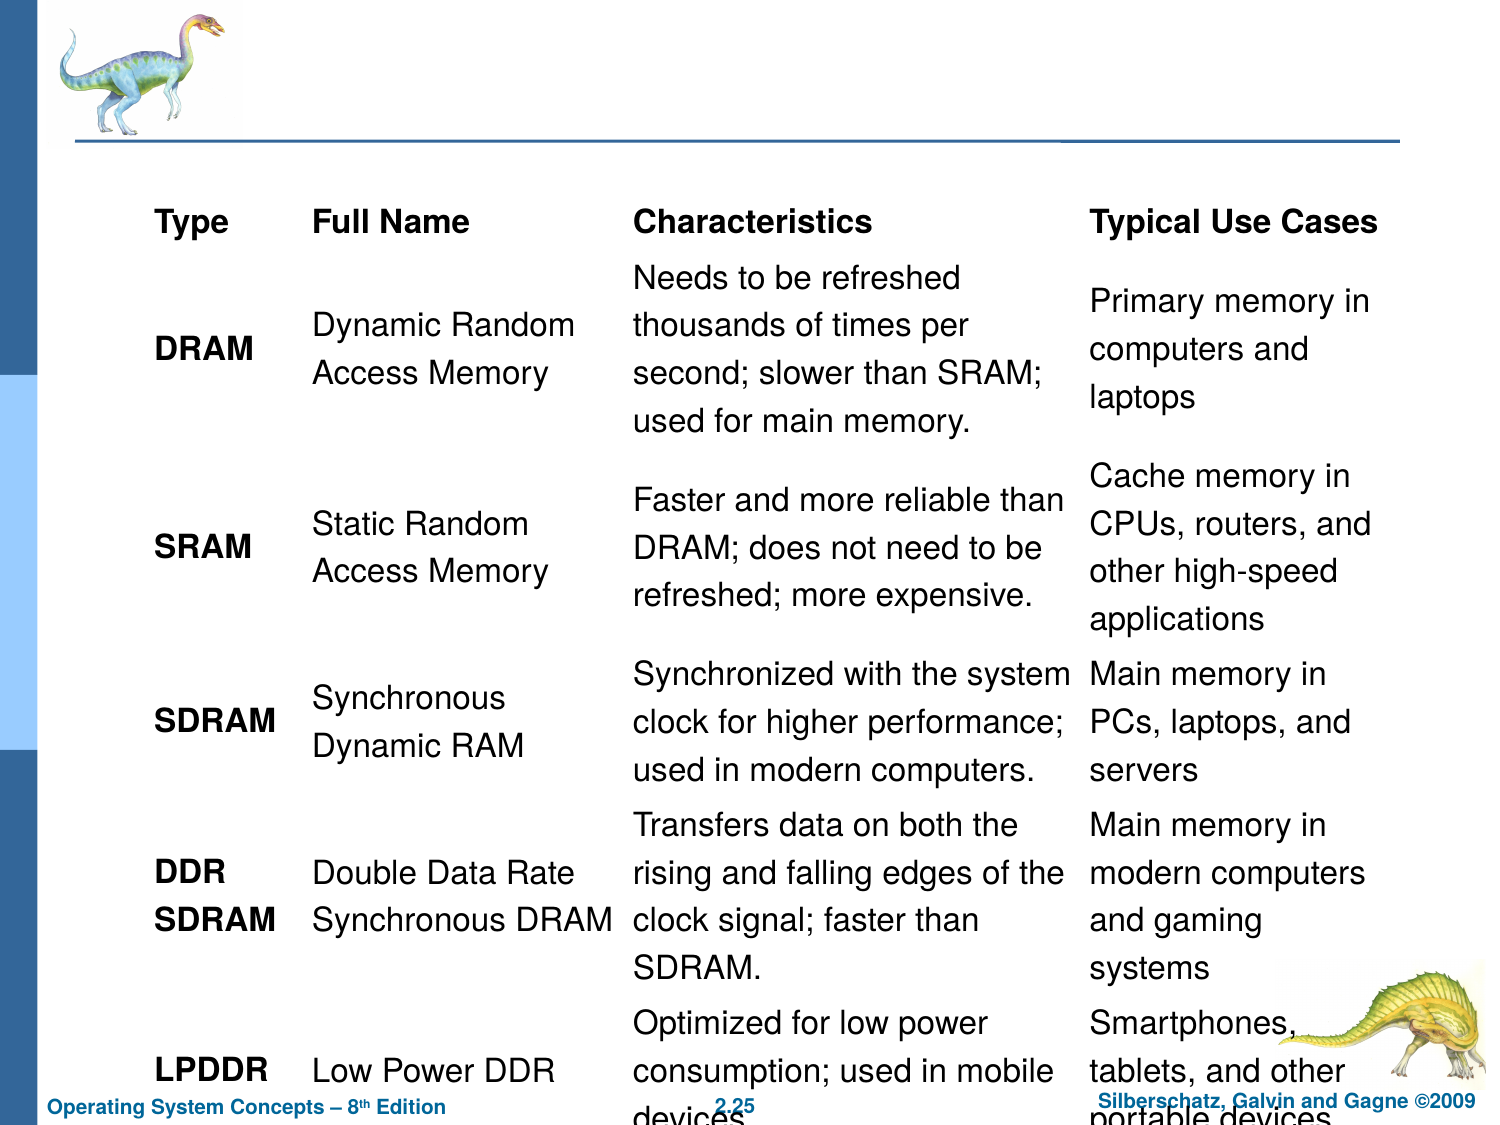

| Type | Full Name | Characteristics | Typical Use Cases |
| --- | --- | --- | --- |
| DRAM | Dynamic Random Access Memory | Needs to be refreshed thousands of times per second; slower than SRAM; used for main memory. | Primary memory in computers and laptops |
| SRAM | Static Random Access Memory | Faster and more reliable than DRAM; does not need to be refreshed; more expensive. | Cache memory in CPUs, routers, and other high-speed applications |
| SDRAM | Synchronous Dynamic RAM | Synchronized with the system clock for higher performance; used in modern computers. | Main memory in PCs, laptops, and servers |
| DDR SDRAM | Double Data Rate Synchronous DRAM | Transfers data on both the rising and falling edges of the clock signal; faster than SDRAM. | Main memory in modern computers and gaming systems |
| LPDDR | Low Power DDR | Optimized for low power consumption; used in mobile devices. | Smartphones, tablets, and other portable devices |